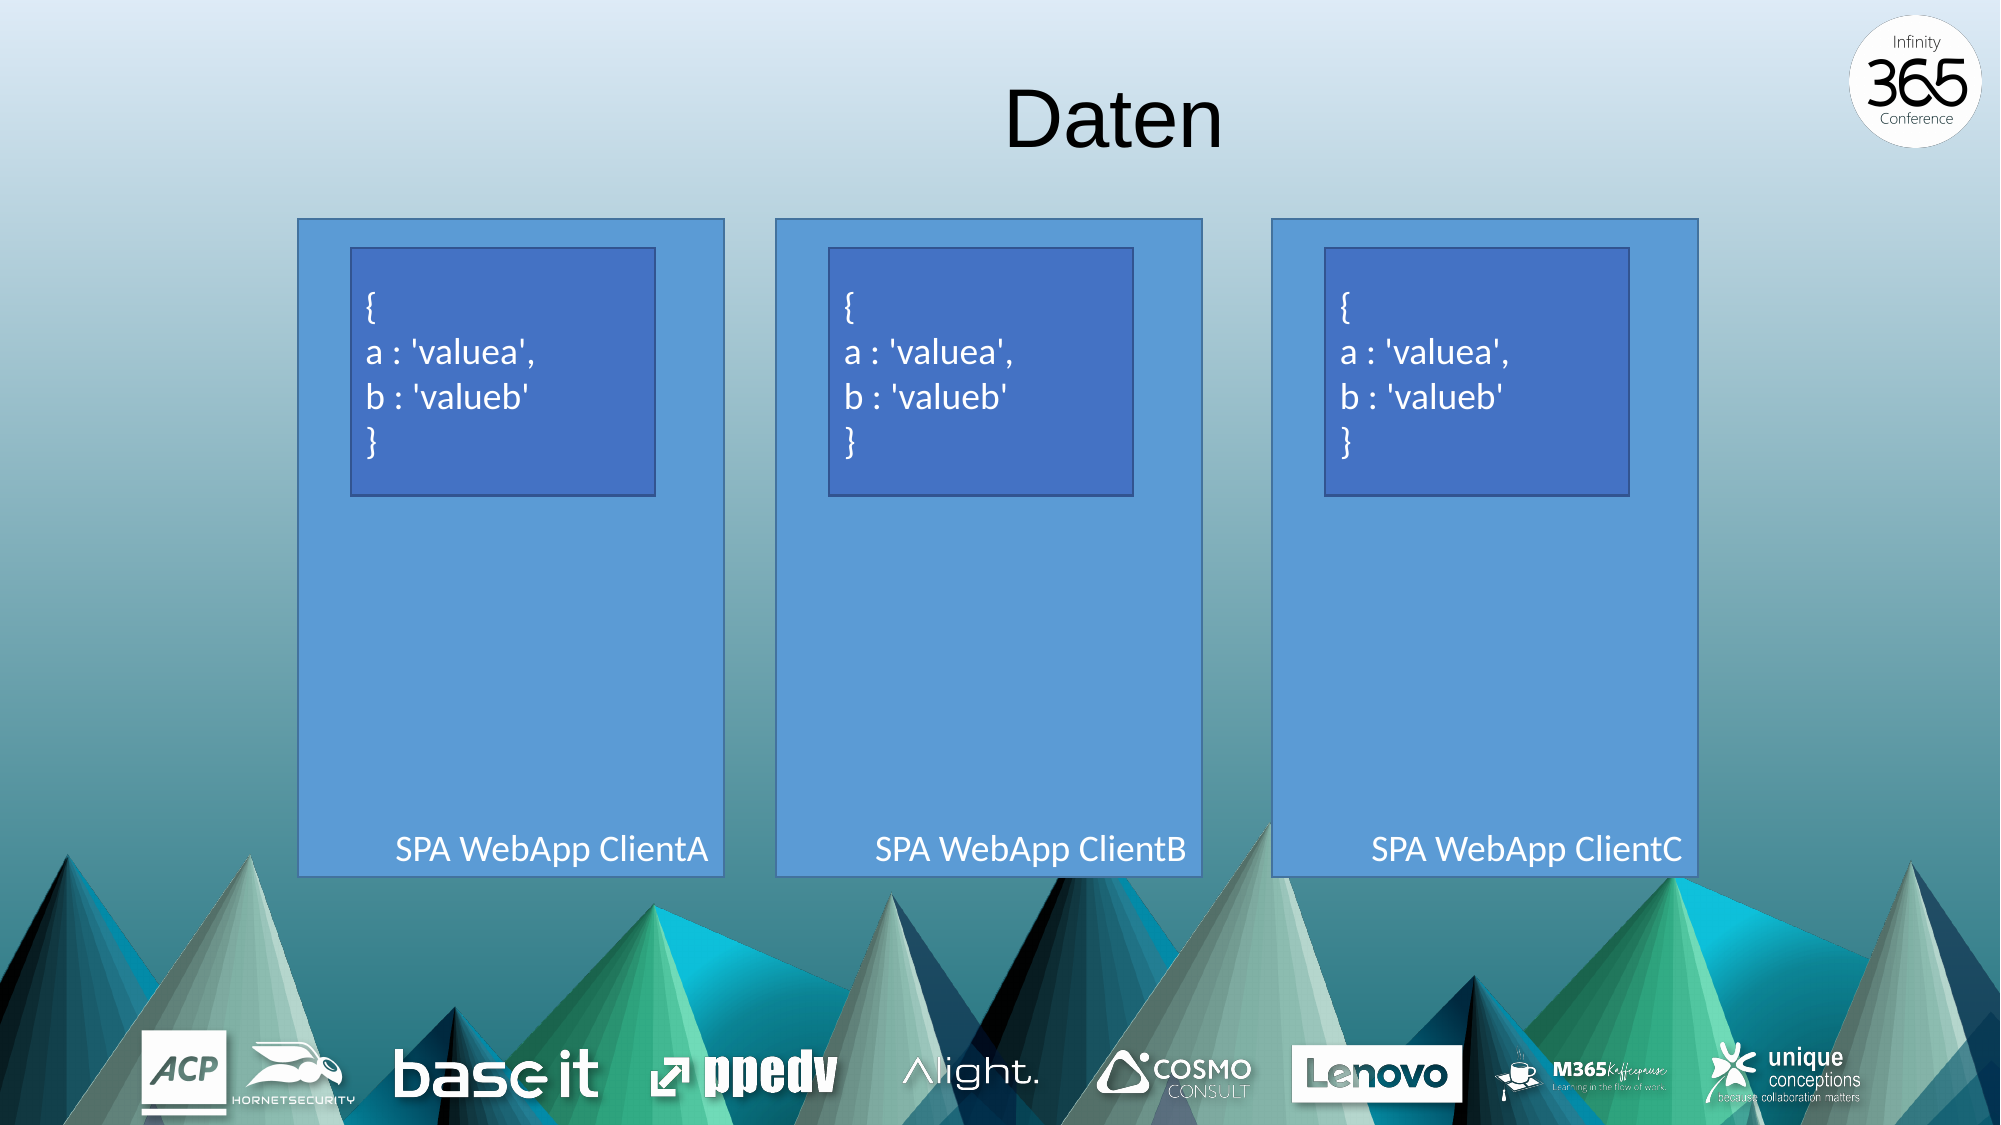

# Daten
SPA WebApp ClientA
SPA WebApp ClientB
SPA WebApp ClientC
{
a : 'valuea',
b : 'valueb'
}
{
a : 'valuea',
b : 'valueb'
}
{
a : 'valuea',
b : 'valueb'
}